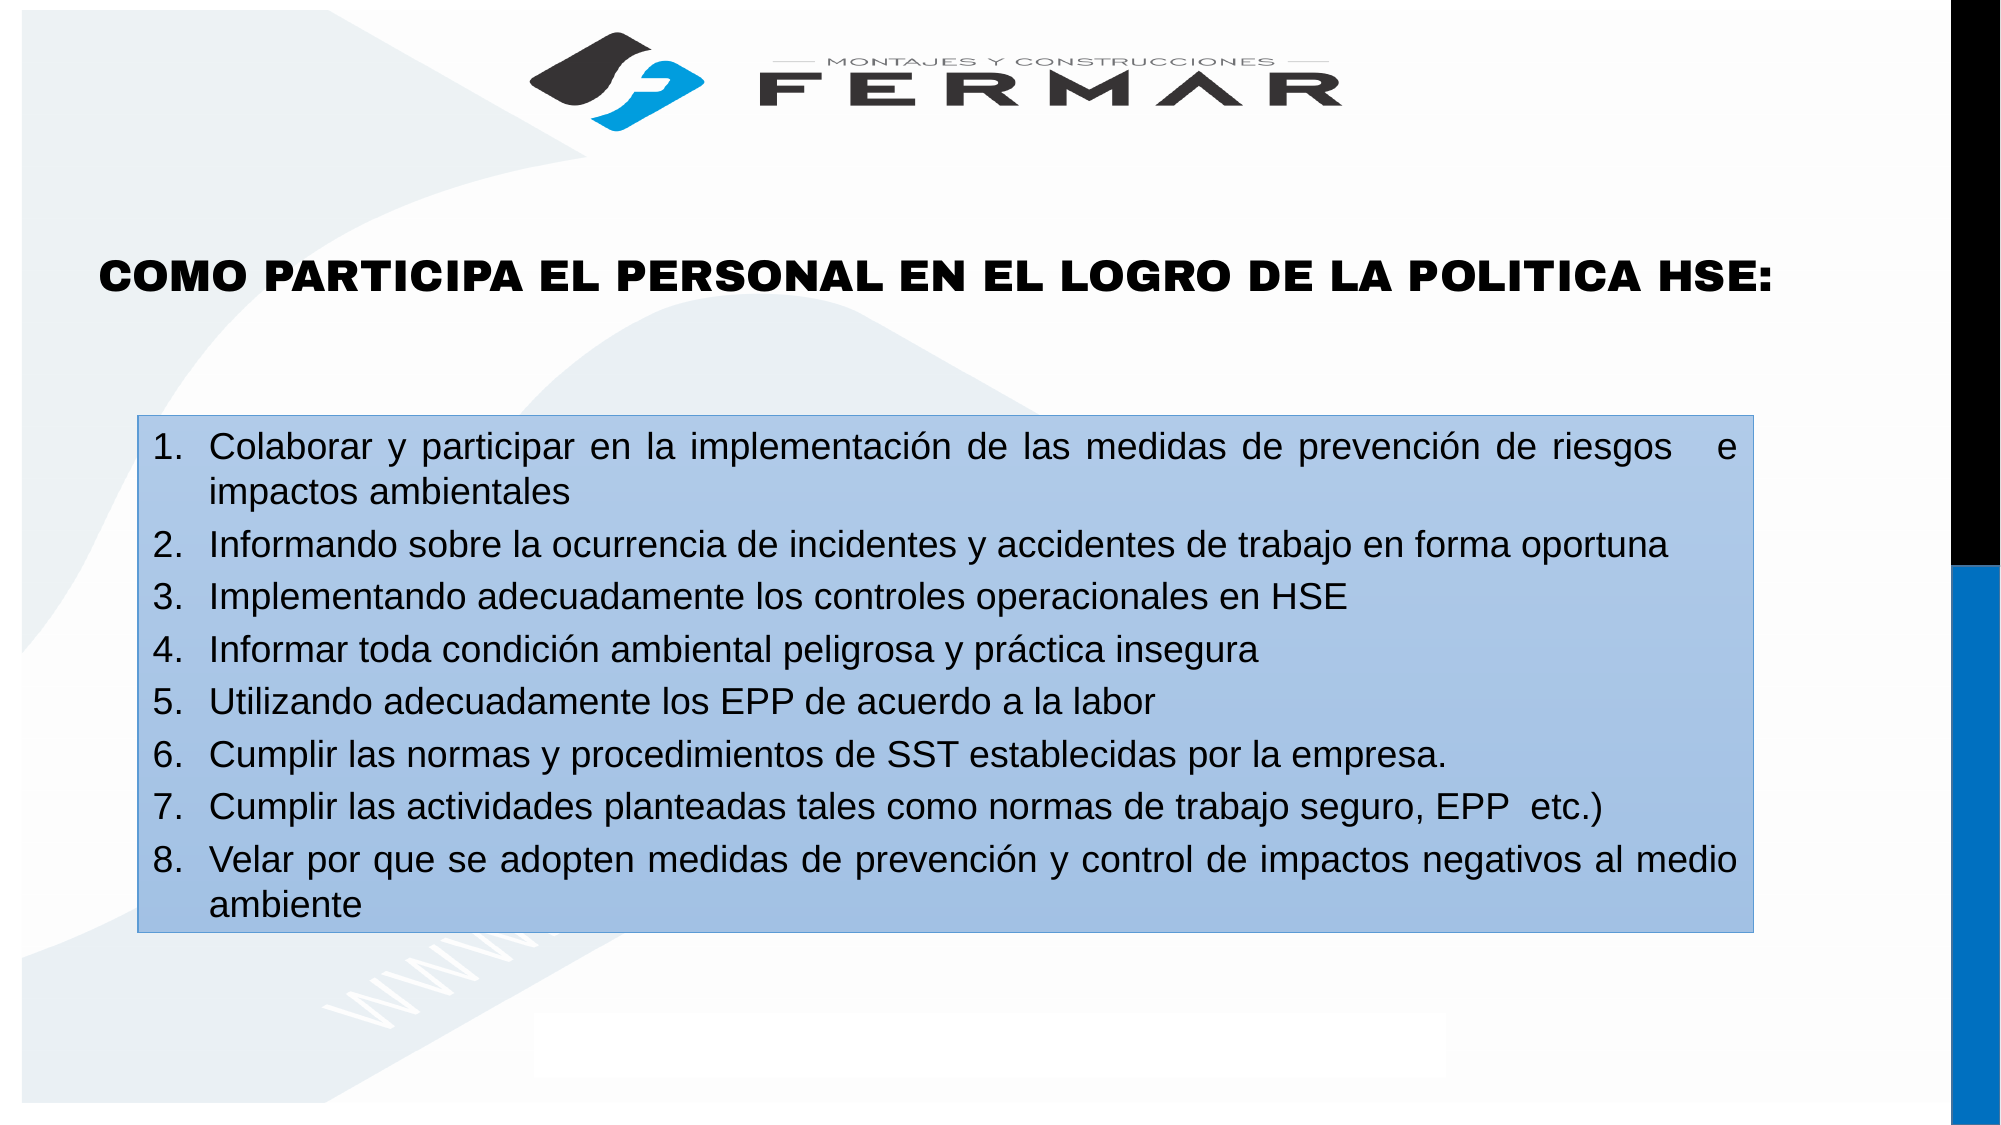

# COMO PARTICIPA EL PERSONAL EN EL LOGRO DE LA POLITICA HSE:
Colaborar y participar en la implementación de las medidas de prevención de riesgos   e impactos ambientales
Informando sobre la ocurrencia de incidentes y accidentes de trabajo en forma oportuna
Implementando adecuadamente los controles operacionales en HSE
Informar toda condición ambiental peligrosa y práctica insegura
Utilizando adecuadamente los EPP de acuerdo a la labor
Cumplir las normas y procedimientos de SST establecidas por la empresa.
Cumplir las actividades planteadas tales como normas de trabajo seguro, EPP  etc.)
Velar por que se adopten medidas de prevención y control de impactos negativos al medio ambiente